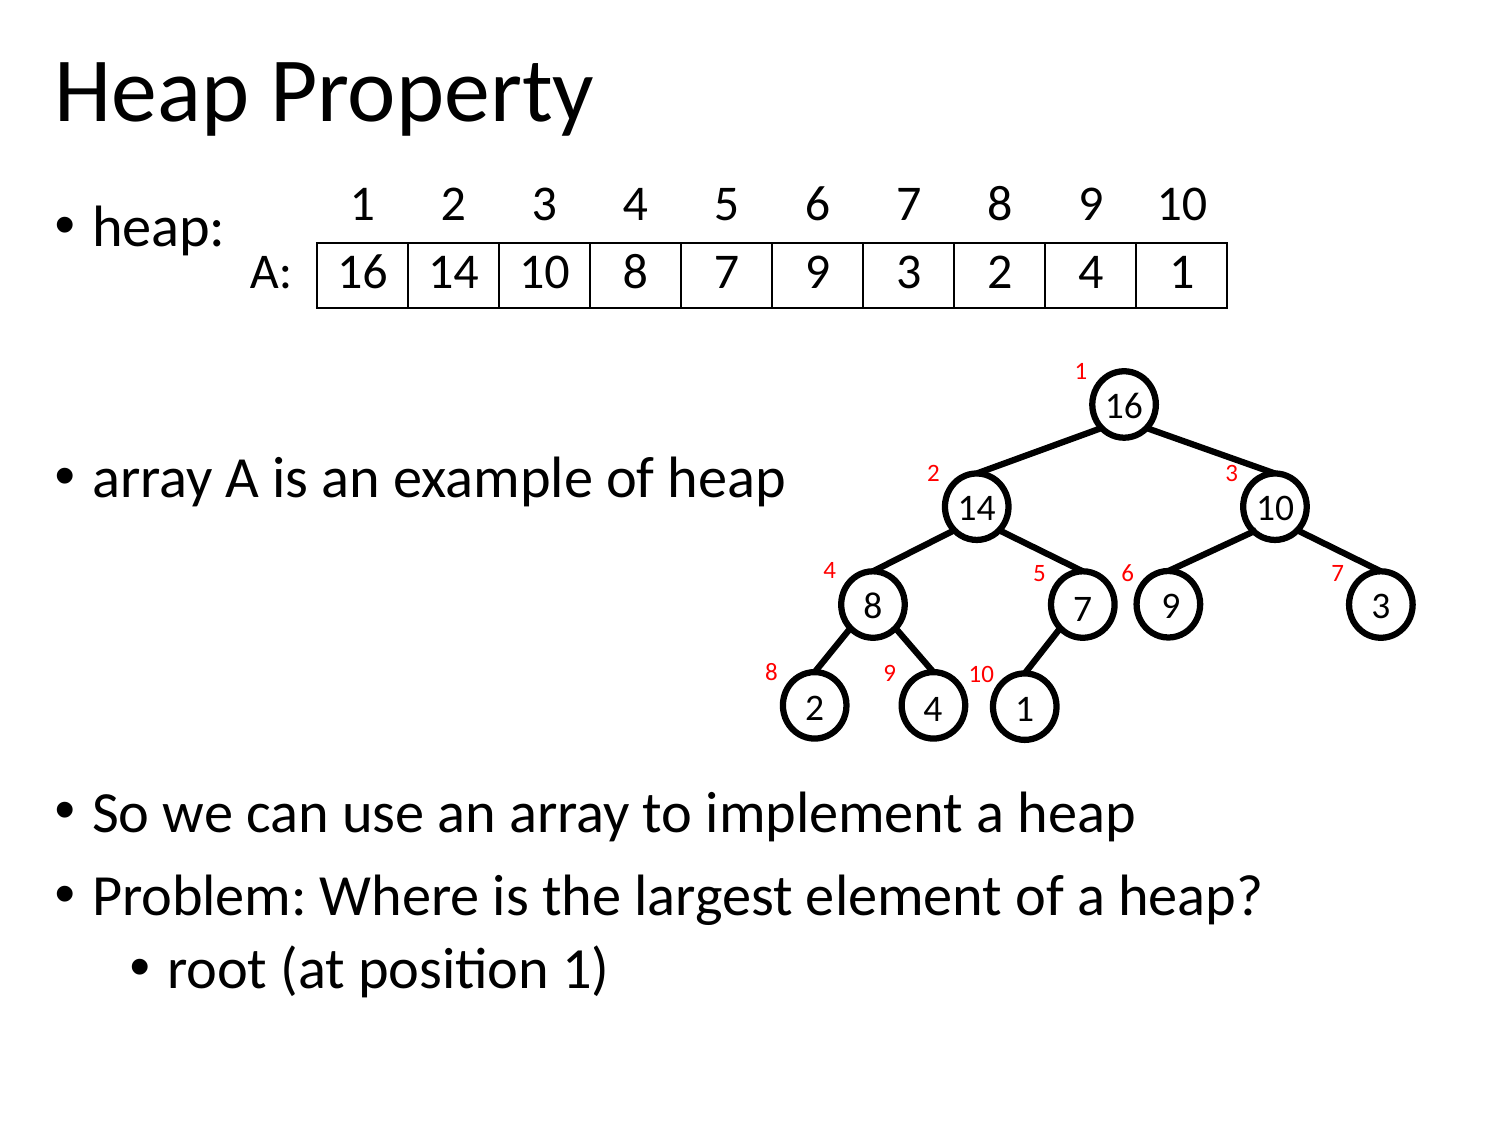

# Heap Property
|  | 1 | 2 | 3 | 4 | 5 | 6 | 7 | 8 | 9 | 10 |
| --- | --- | --- | --- | --- | --- | --- | --- | --- | --- | --- |
| A: | 16 | 14 | 10 | 8 | 7 | 9 | 3 | 2 | 4 | 1 |
heap:

array A is an example of heap

So we can use an array to implement a heap
Problem: Where is the largest element of a heap?
root (at position 1)

1

16
2
3

14
10
4
7
6
5

3
8
9
7
8
9
10

2
4
1